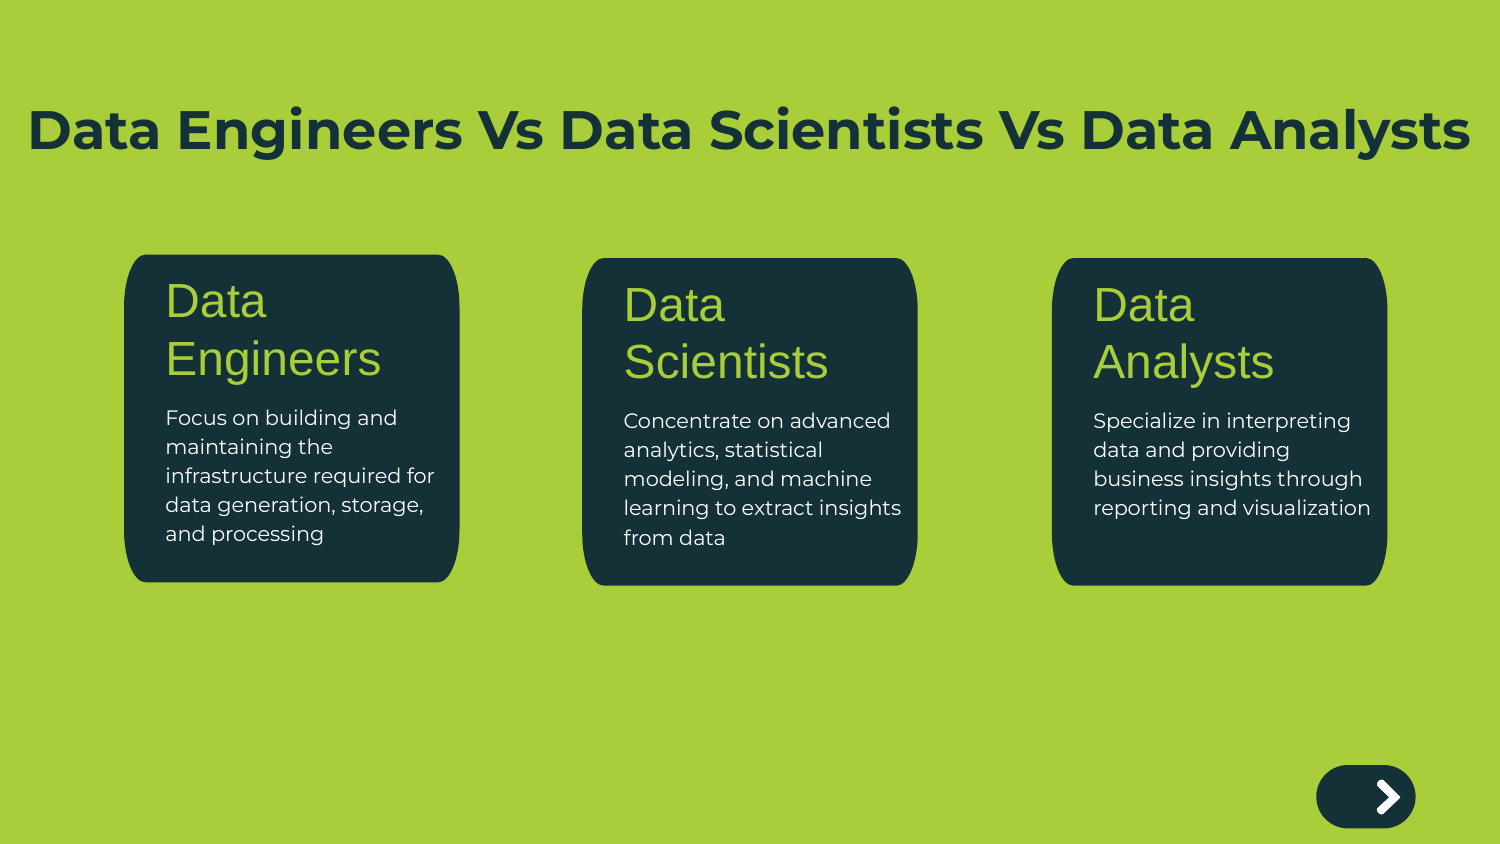

Data Engineers Vs Data Scientists Vs Data Analysts

Data Engineers
Data Scientists
Data Analysts
Focus on building and maintaining the infrastructure required for data generation, storage, and processing
Concentrate on advanced analytics, statistical modeling, and machine learning to extract insights from data
Specialize in interpreting data and providing business insights through reporting and visualization